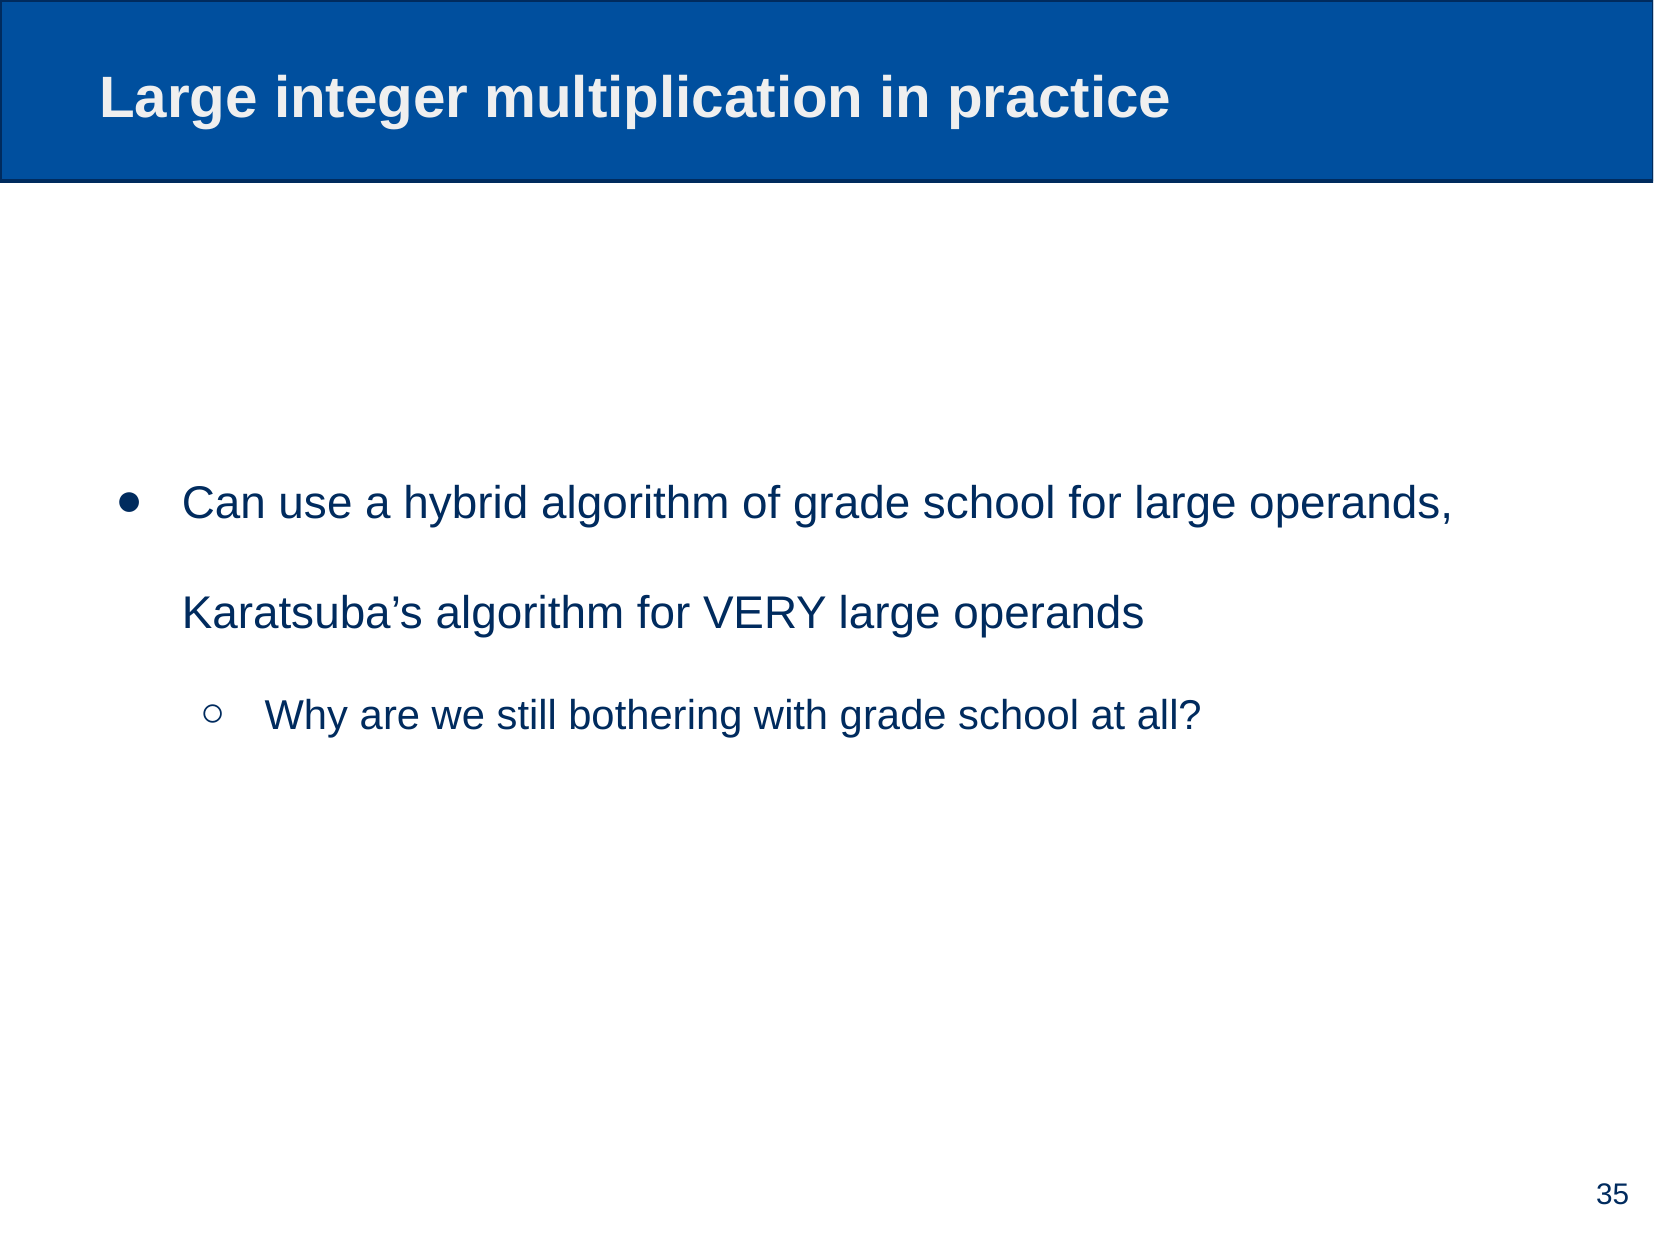

# Large integer multiplication in practice
Can use a hybrid algorithm of grade school for large operands, Karatsuba’s algorithm for VERY large operands
Why are we still bothering with grade school at all?
35